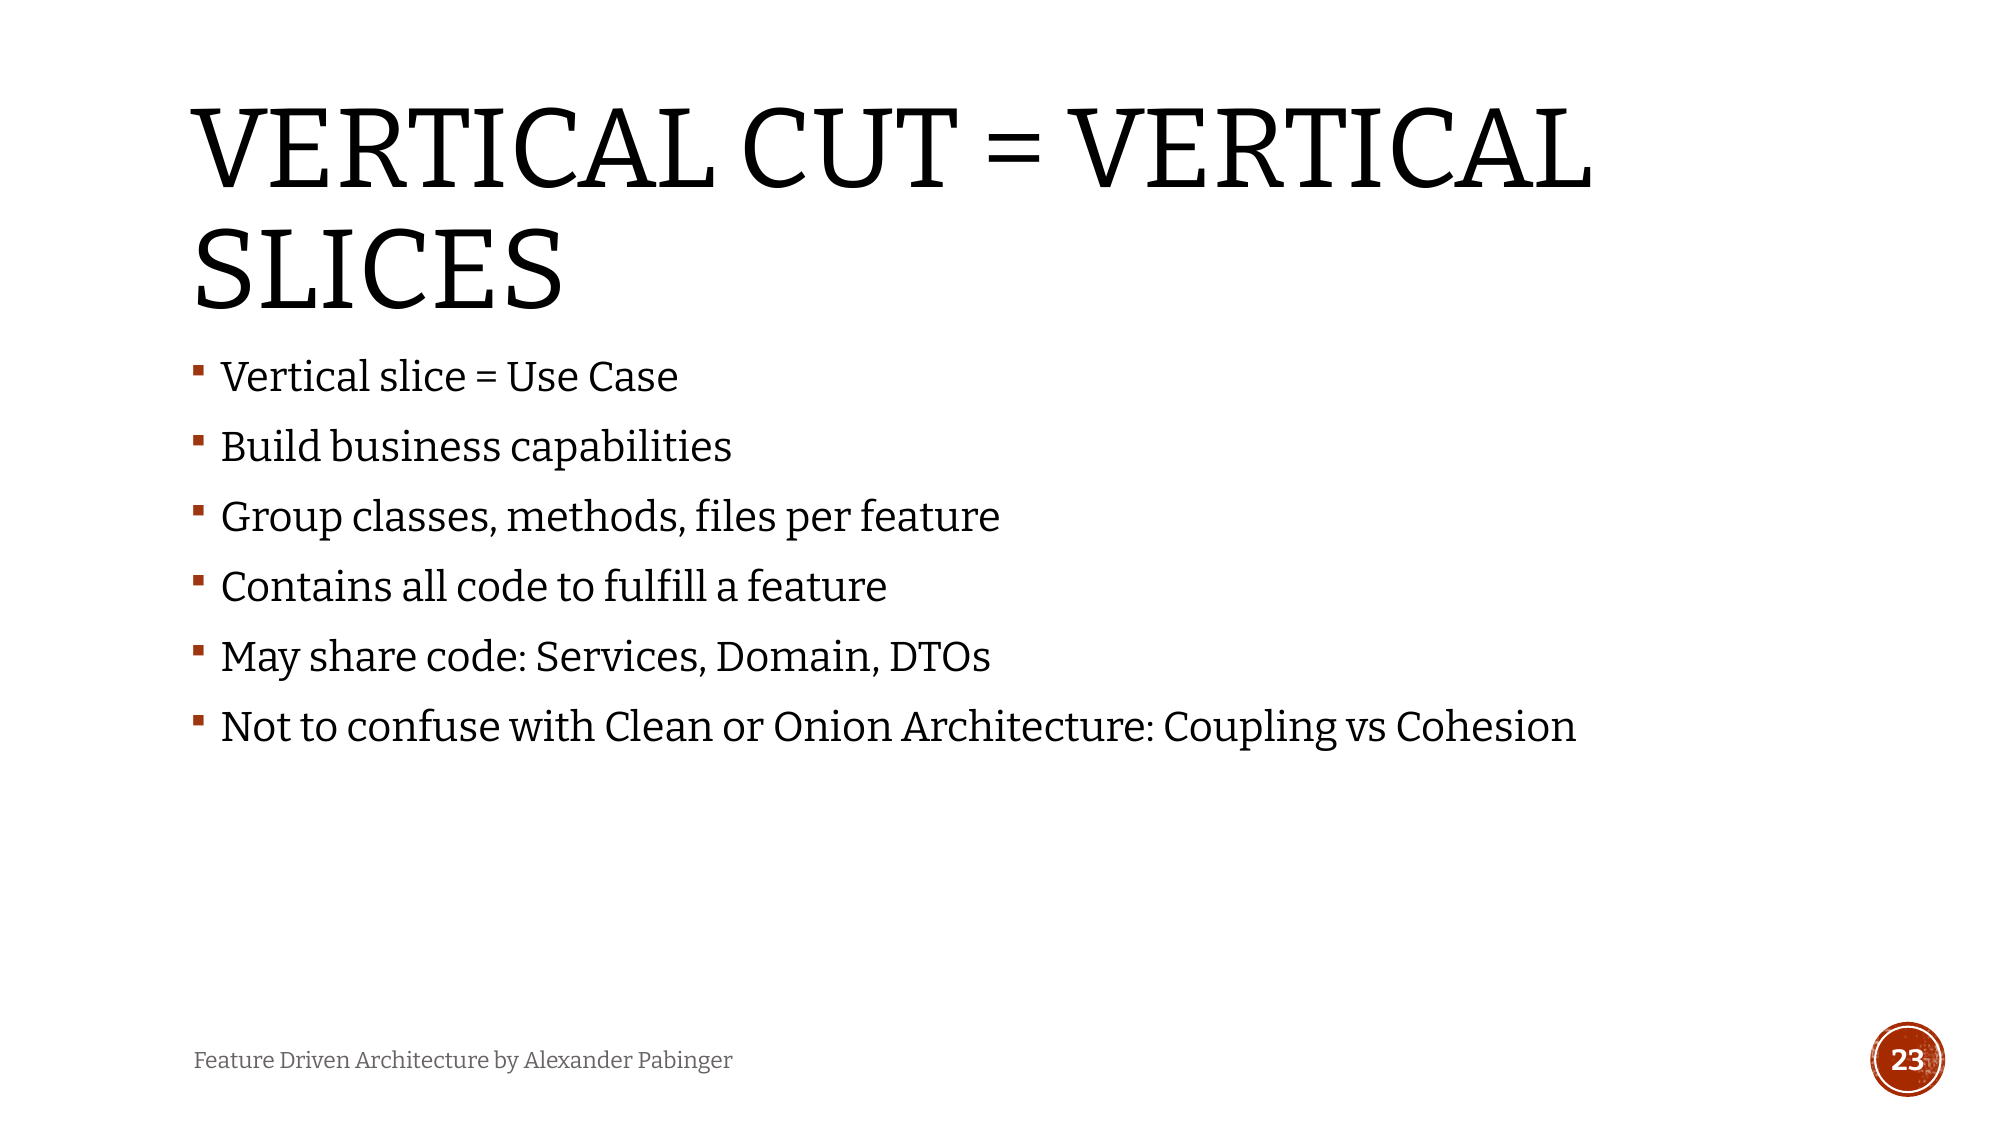

# Vertical CUT = VERTICAL slices
Vertical slice = Use Case
Build business capabilities
Group classes, methods, files per feature
Contains all code to fulfill a feature
May share code: Services, Domain, DTOs
Not to confuse with Clean or Onion Architecture: Coupling vs Cohesion

Feature Driven Architecture by Alexander Pabinger
23